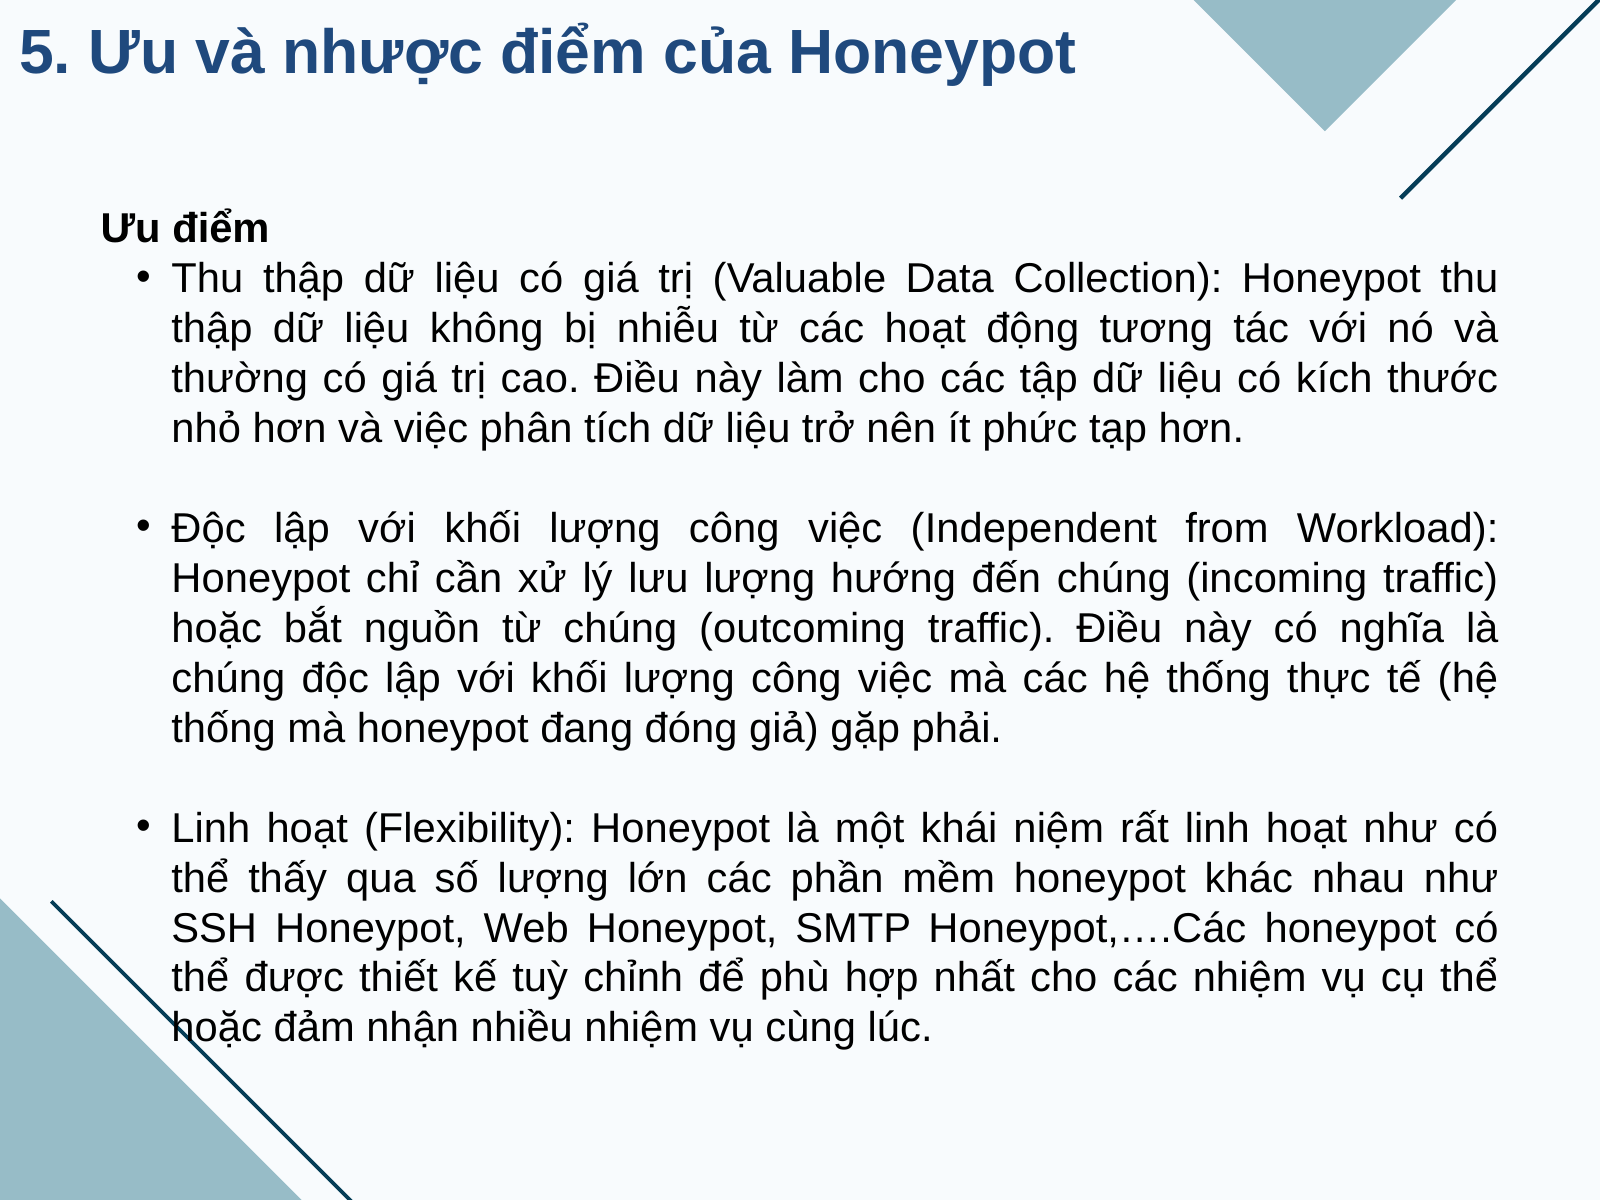

5. Ưu và nhược điểm của Honeypot
Ưu điểm
Thu thập dữ liệu có giá trị (Valuable Data Collection): Honeypot thu thập dữ liệu không bị nhiễu từ các hoạt động tương tác với nó và thường có giá trị cao. Điều này làm cho các tập dữ liệu có kích thước nhỏ hơn và việc phân tích dữ liệu trở nên ít phức tạp hơn.

Độc lập với khối lượng công việc (Independent from Workload): Honeypot chỉ cần xử lý lưu lượng hướng đến chúng (incoming traffic) hoặc bắt nguồn từ chúng (outcoming traffic). Điều này có nghĩa là chúng độc lập với khối lượng công việc mà các hệ thống thực tế (hệ thống mà honeypot đang đóng giả) gặp phải.

Linh hoạt (Flexibility): Honeypot là một khái niệm rất linh hoạt như có thể thấy qua số lượng lớn các phần mềm honeypot khác nhau như SSH Honeypot, Web Honeypot, SMTP Honeypot,….Các honeypot có thể được thiết kế tuỳ chỉnh để phù hợp nhất cho các nhiệm vụ cụ thể hoặc đảm nhận nhiều nhiệm vụ cùng lúc.